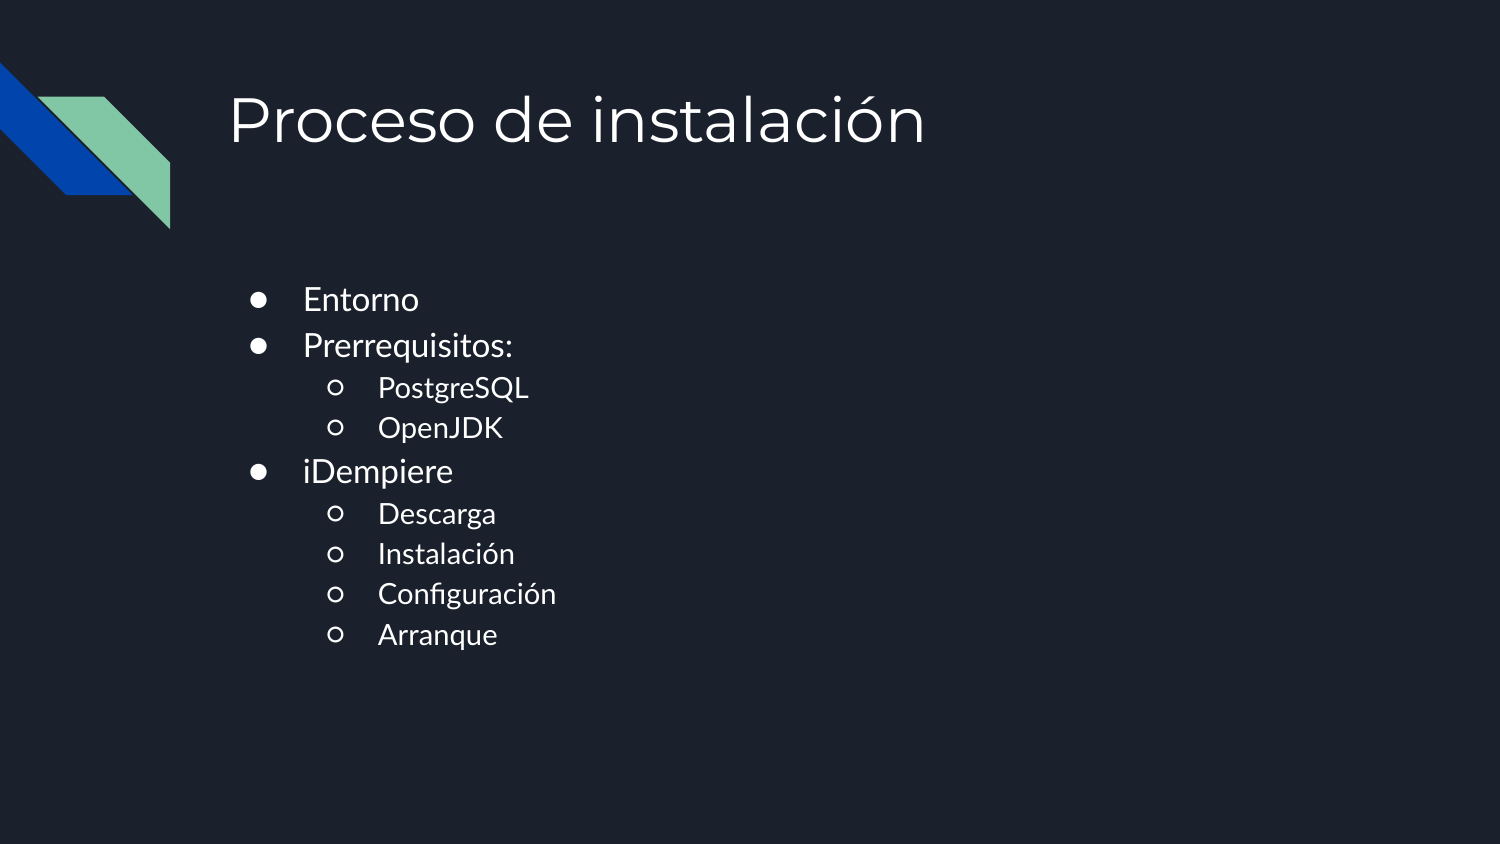

# Proceso de instalación
Entorno
Prerrequisitos:
PostgreSQL
OpenJDK
iDempiere
Descarga
Instalación
Configuración
Arranque